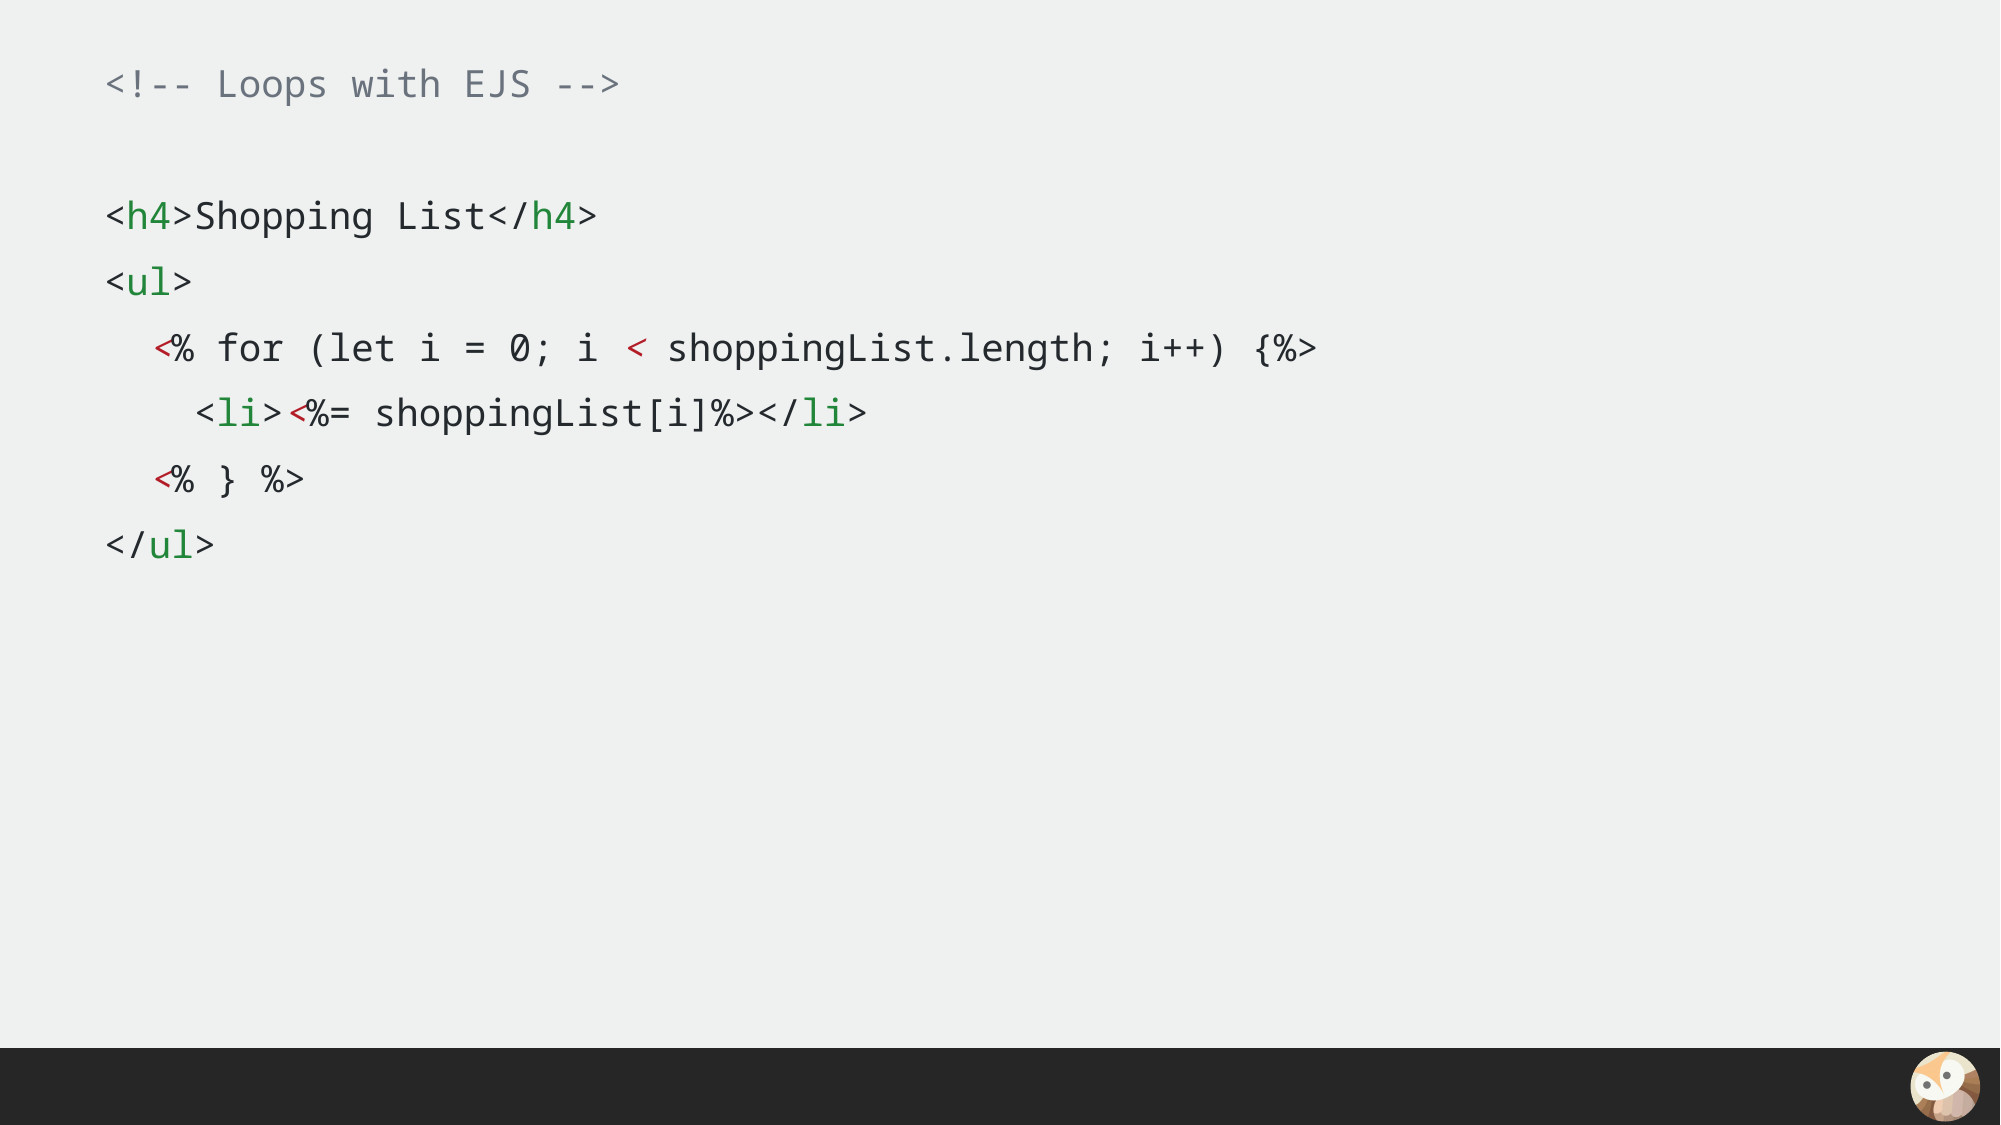

<!-- Loops with EJS -->

<h4>Shopping List</h4>
<ul>
  <% for (let i = 0; i < shoppingList.length; i++) {%>
    <li><%= shoppingList[i]%></li>
  <% } %>
</ul>